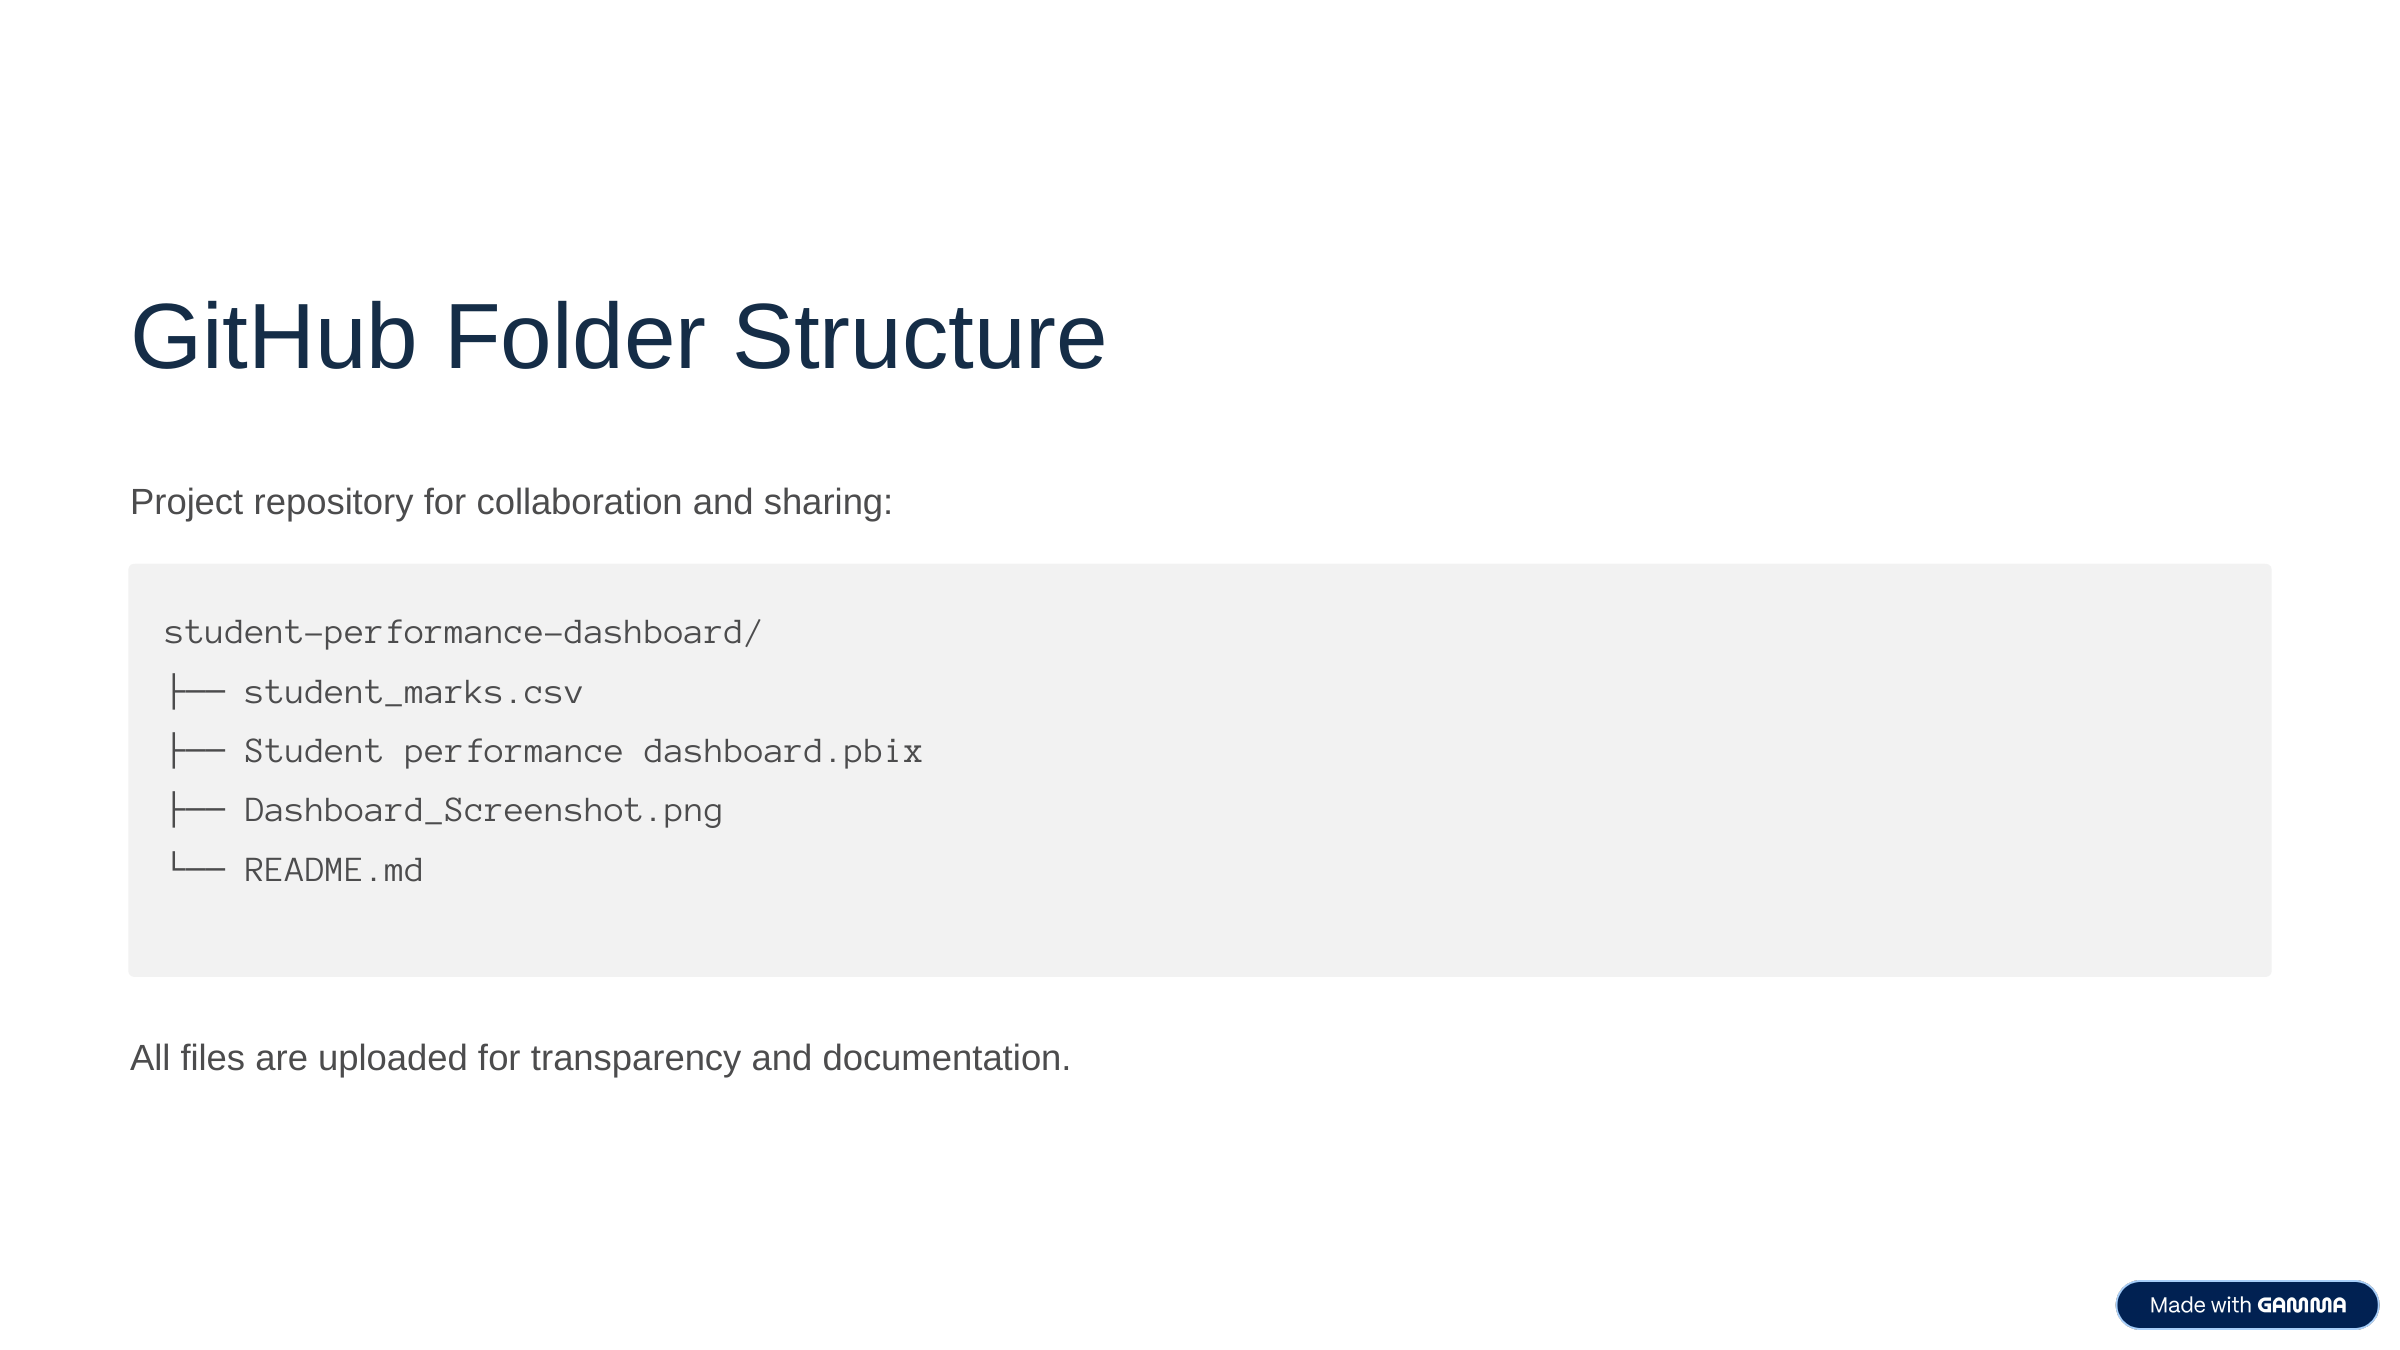

GitHub Folder Structure
Project repository for collaboration and sharing:

student-performance-dashboard/
├── student_marks.csv
├── Student performance dashboard.pbix
├── Dashboard_Screenshot.png
└── README.md
All files are uploaded for transparency and documentation.